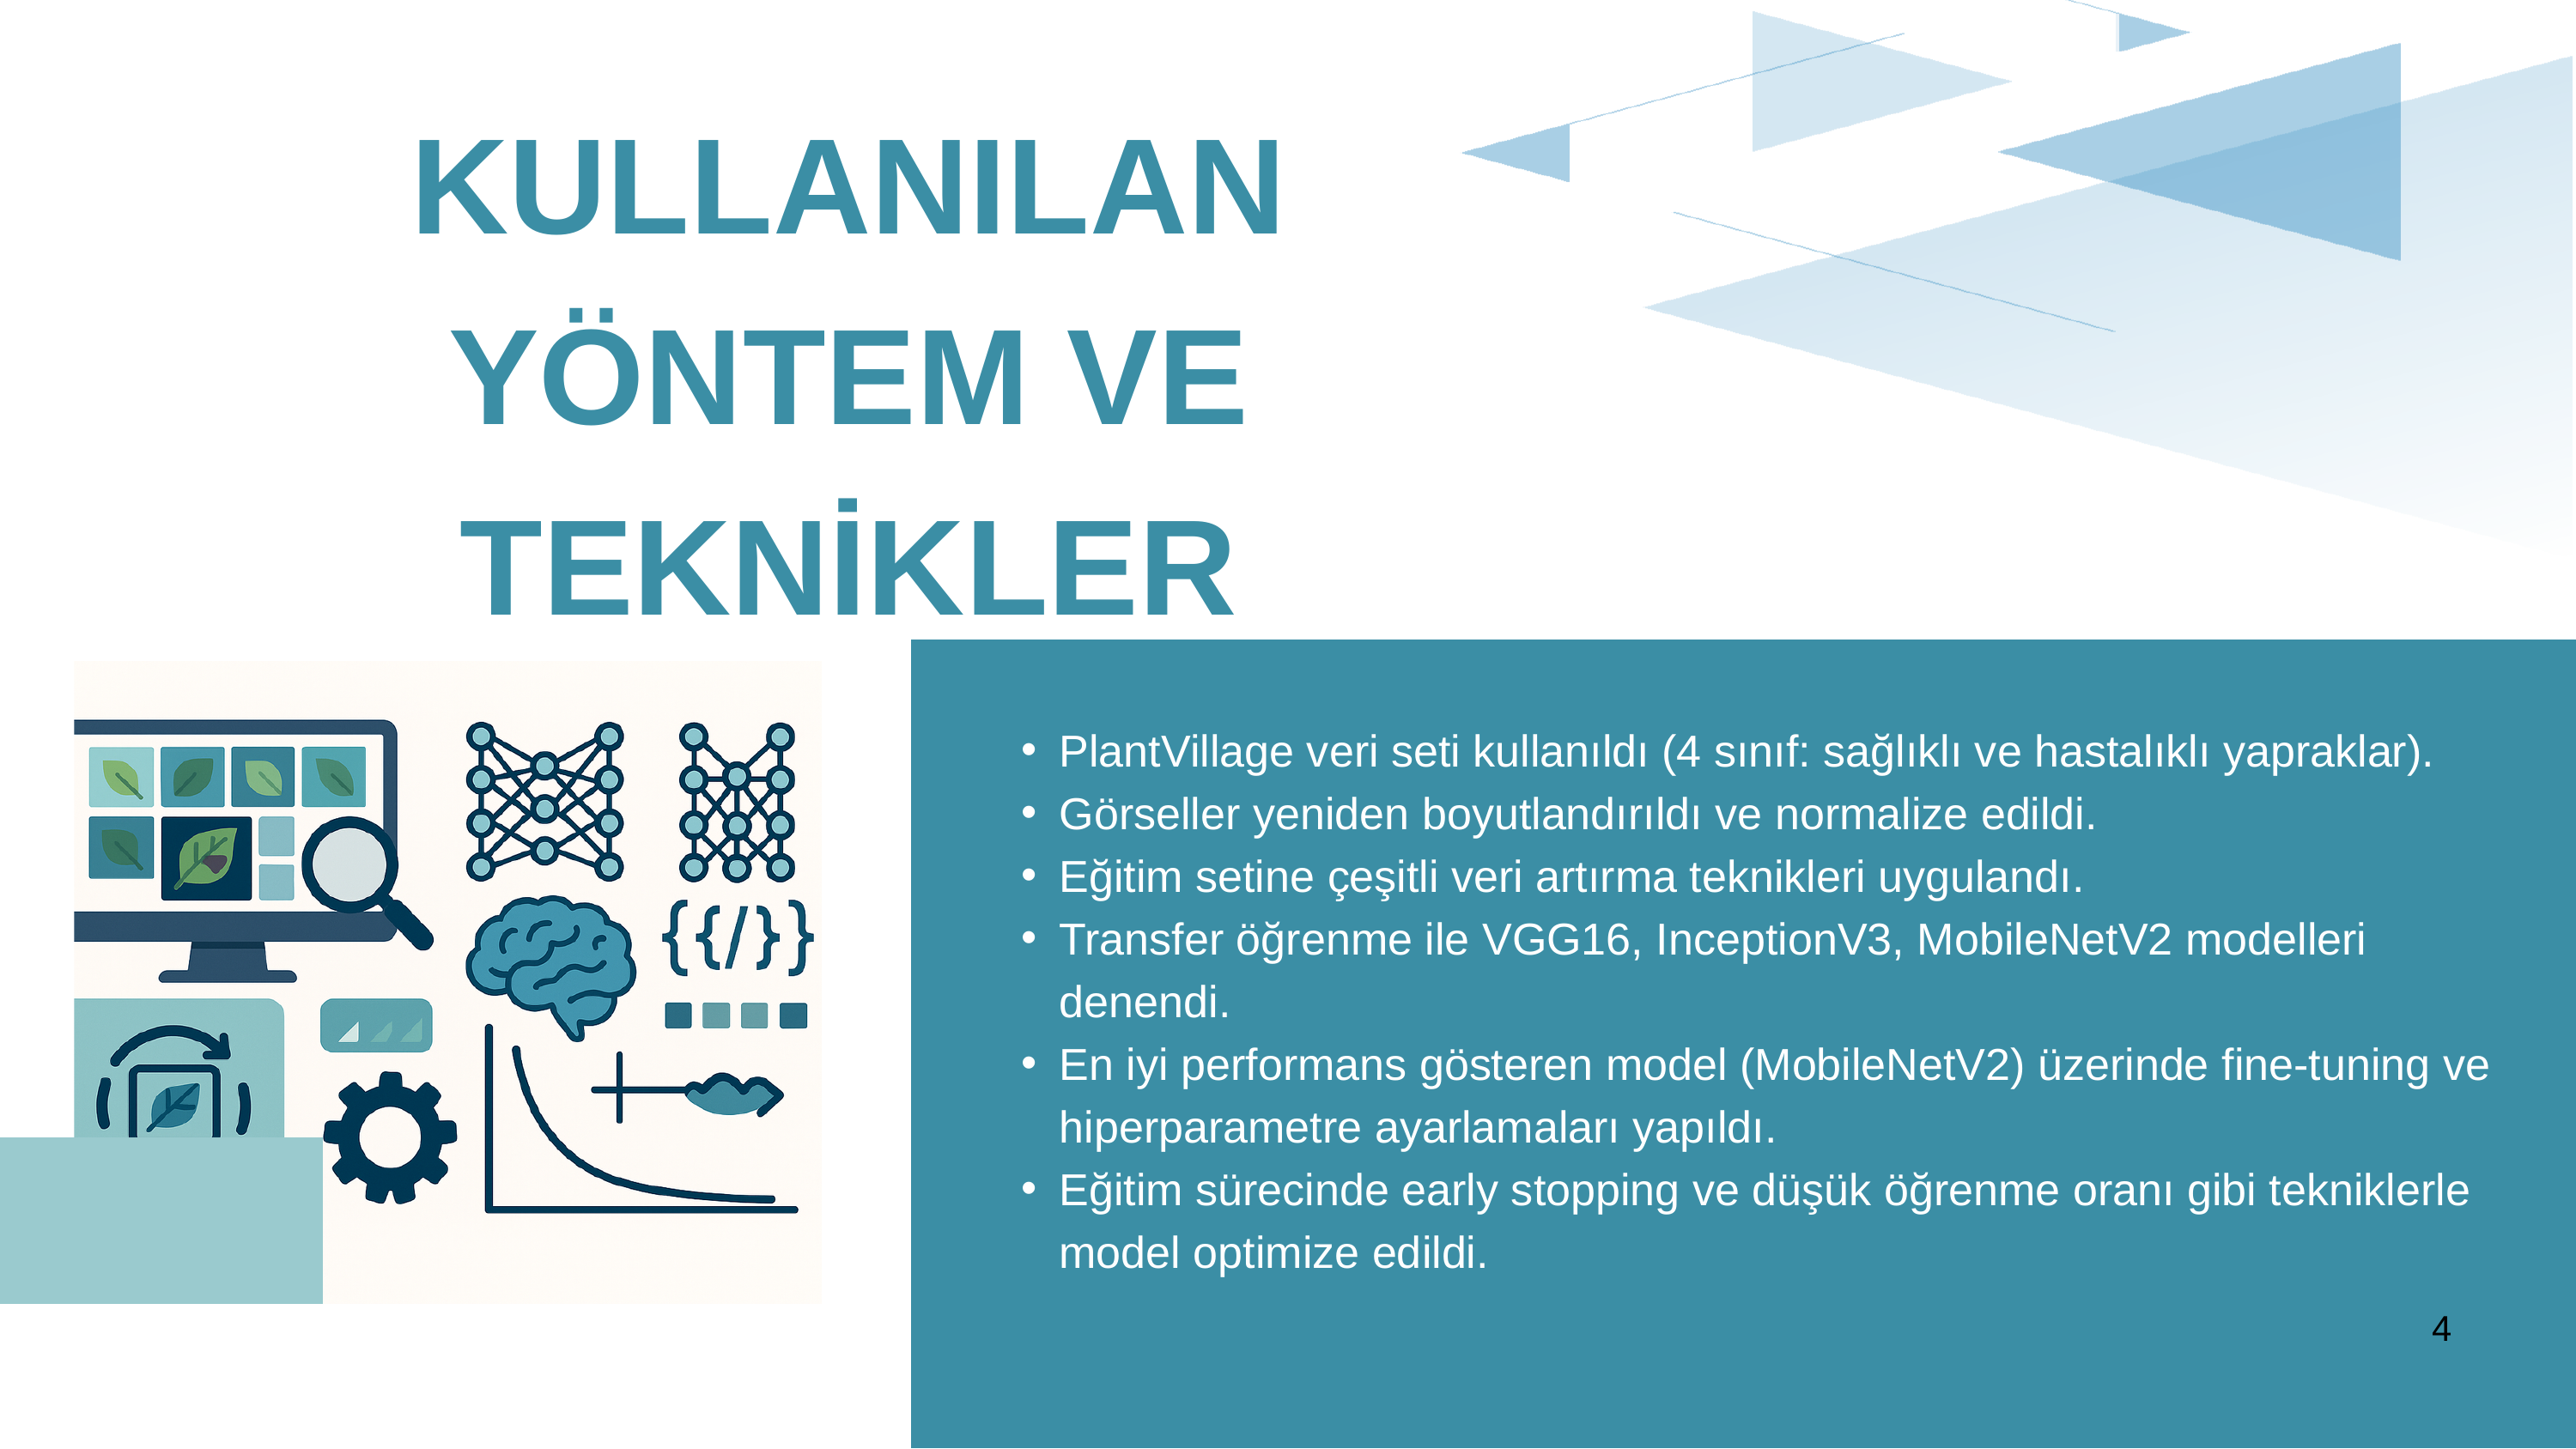

KULLANILAN YÖNTEM VE TEKNİKLER

PlantVillage veri seti kullanıldı (4 sınıf: sağlıklı ve hastalıklı yapraklar).
Görseller yeniden boyutlandırıldı ve normalize edildi.
Eğitim setine çeşitli veri artırma teknikleri uygulandı.
Transfer öğrenme ile VGG16, InceptionV3, MobileNetV2 modelleri denendi.
En iyi performans gösteren model (MobileNetV2) üzerinde fine-tuning ve hiperparametre ayarlamaları yapıldı.
Eğitim sürecinde early stopping ve düşük öğrenme oranı gibi tekniklerle model optimize edildi.

4